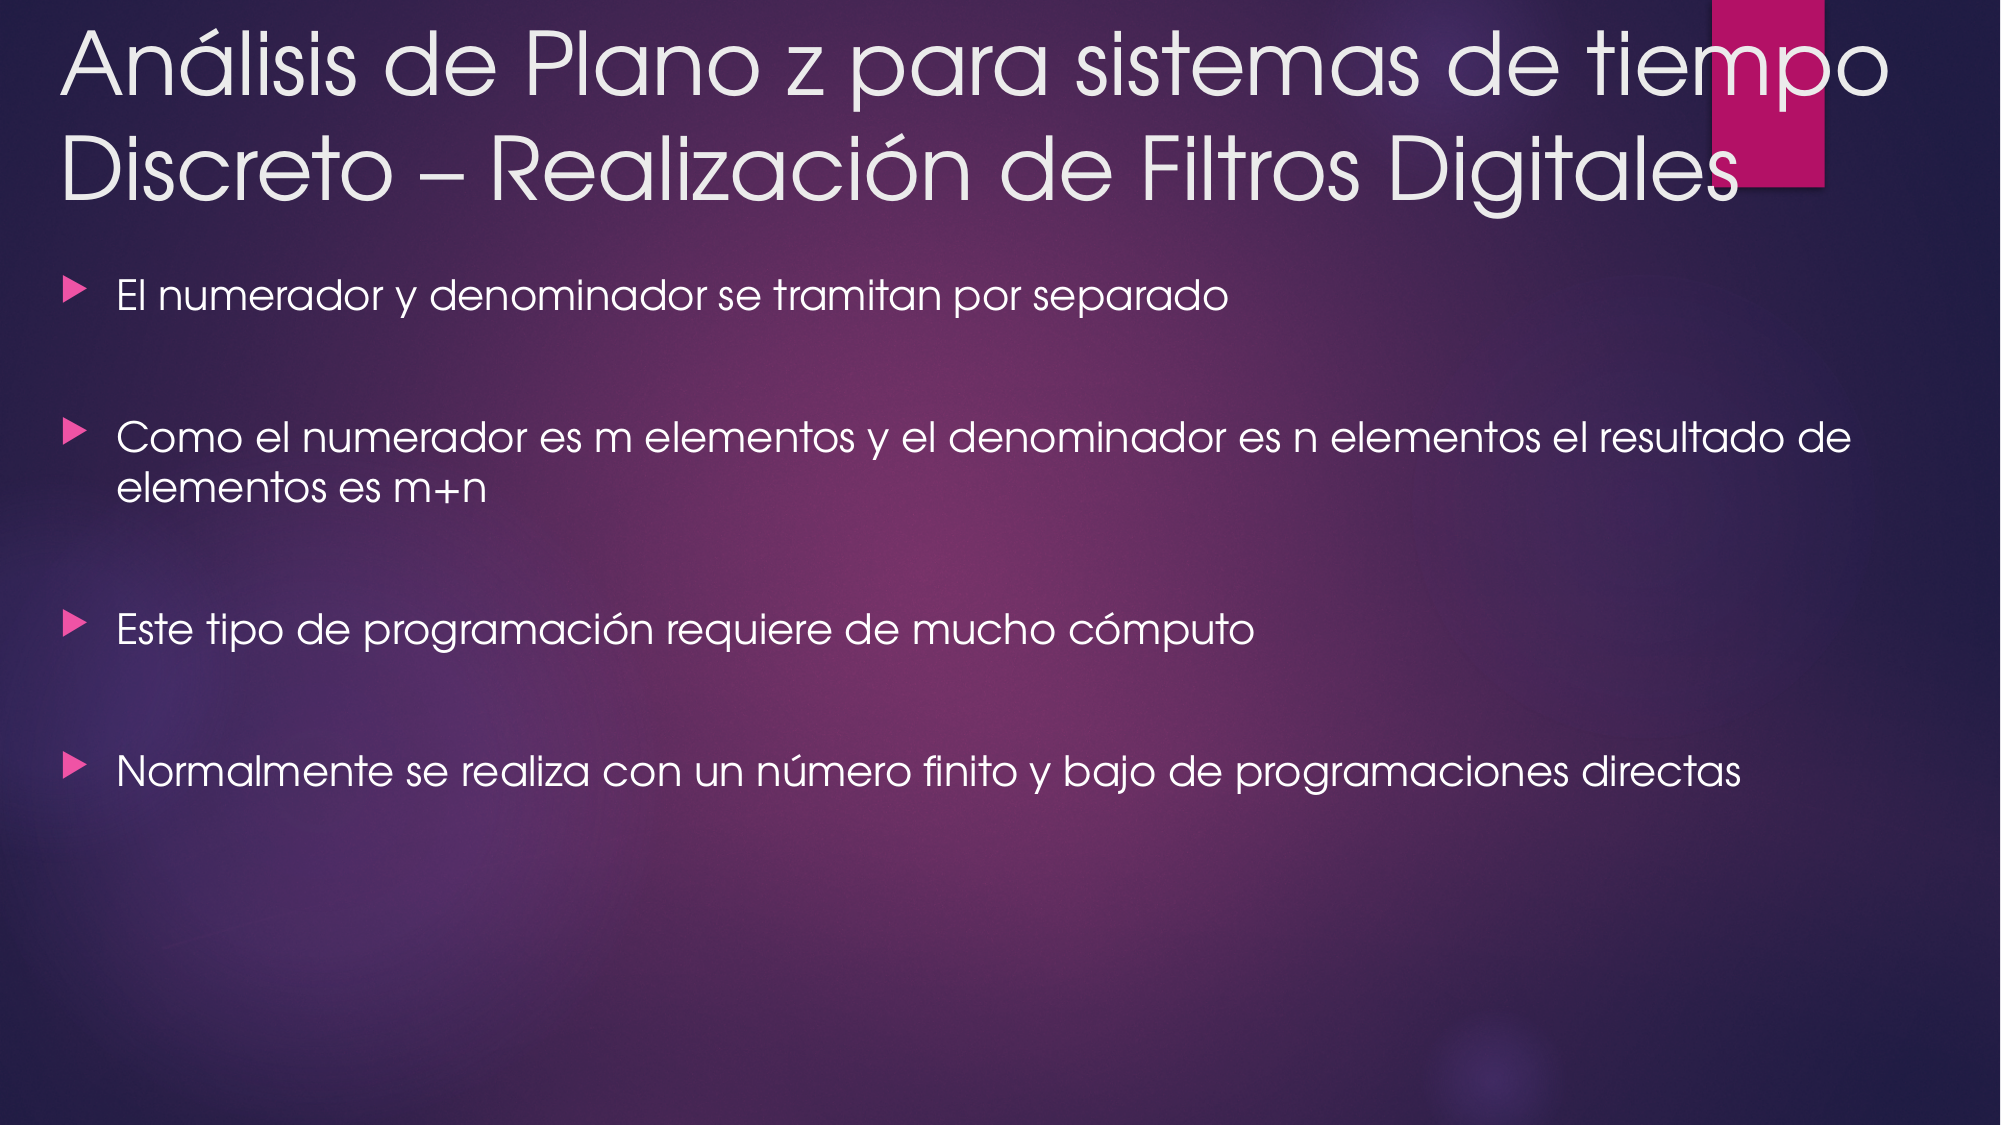

# Análisis de Plano z para sistemas de tiempo Discreto – Realización de Filtros Digitales
El numerador y denominador se tramitan por separado

Como el numerador es m elementos y el denominador es n elementos el resultado de elementos es m+n

Este tipo de programación requiere de mucho cómputo

Normalmente se realiza con un número finito y bajo de programaciones directas